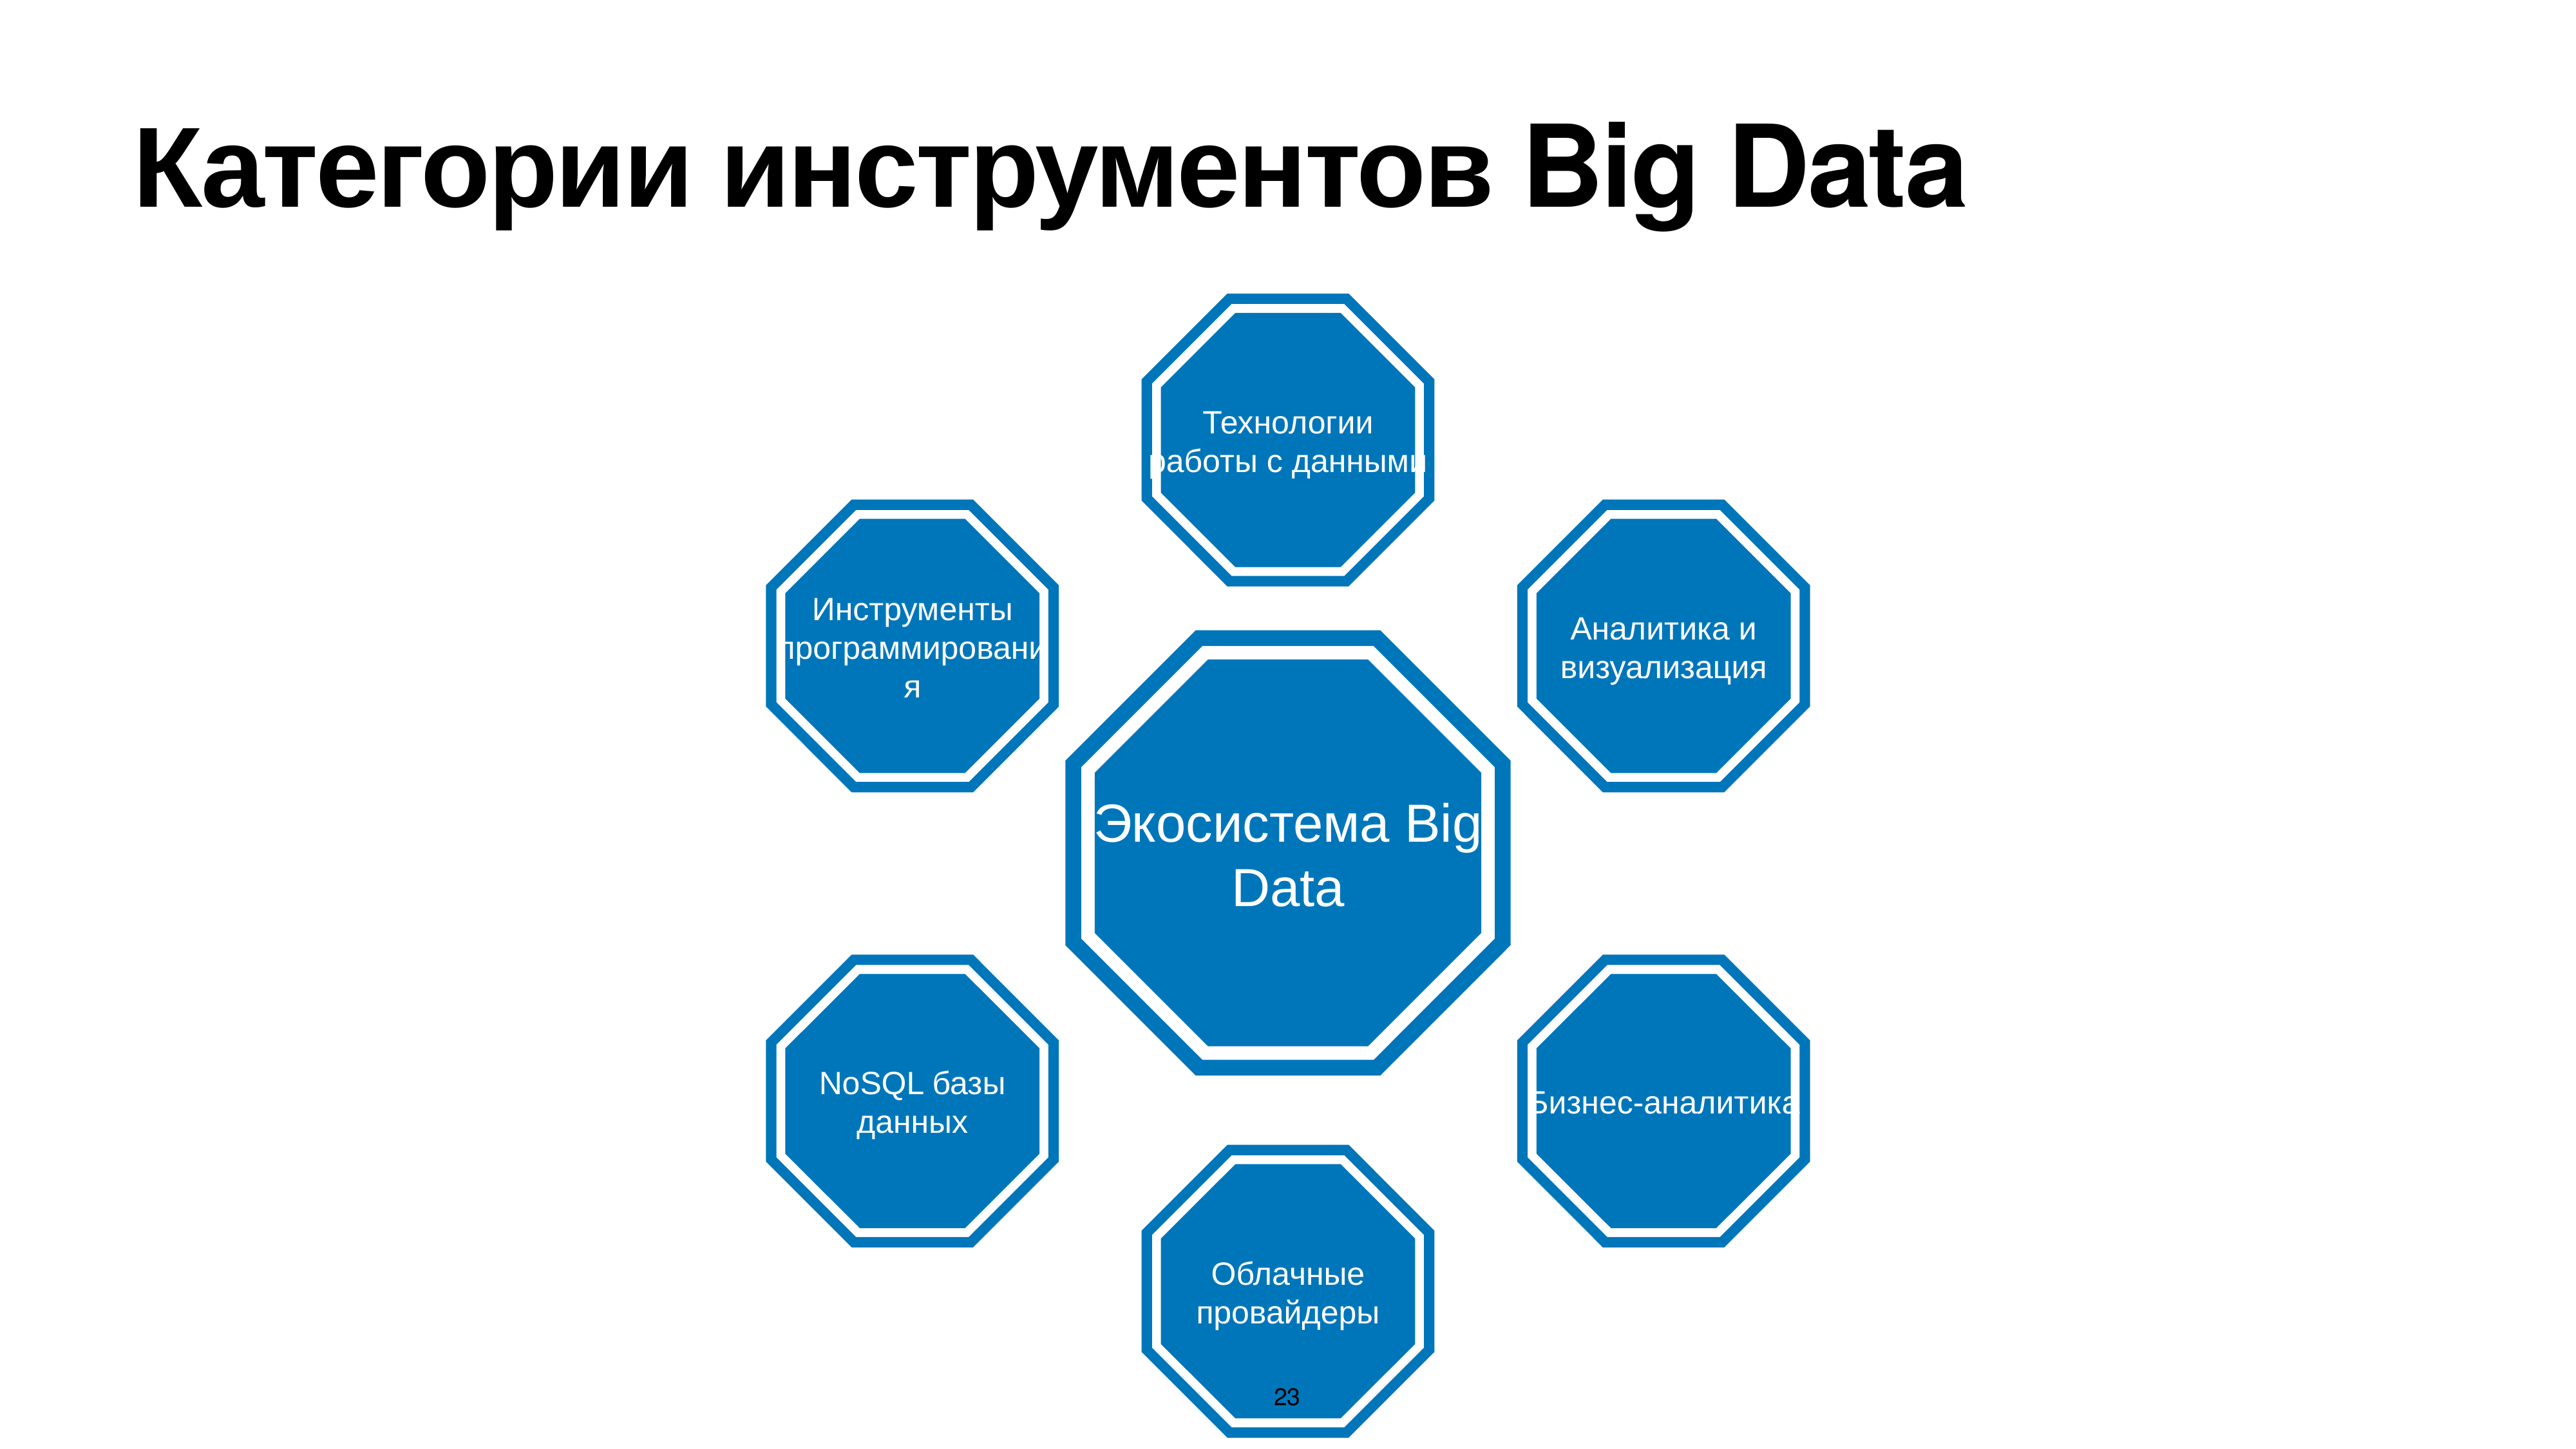

# Категории инструментов Big Data

Технологии работы с данными
Инструменты программирования
Аналитика и визуализация
Экосистема Big Data
NoSQL базы данных
Бизнес-аналитика
Облачные провайдеры
23